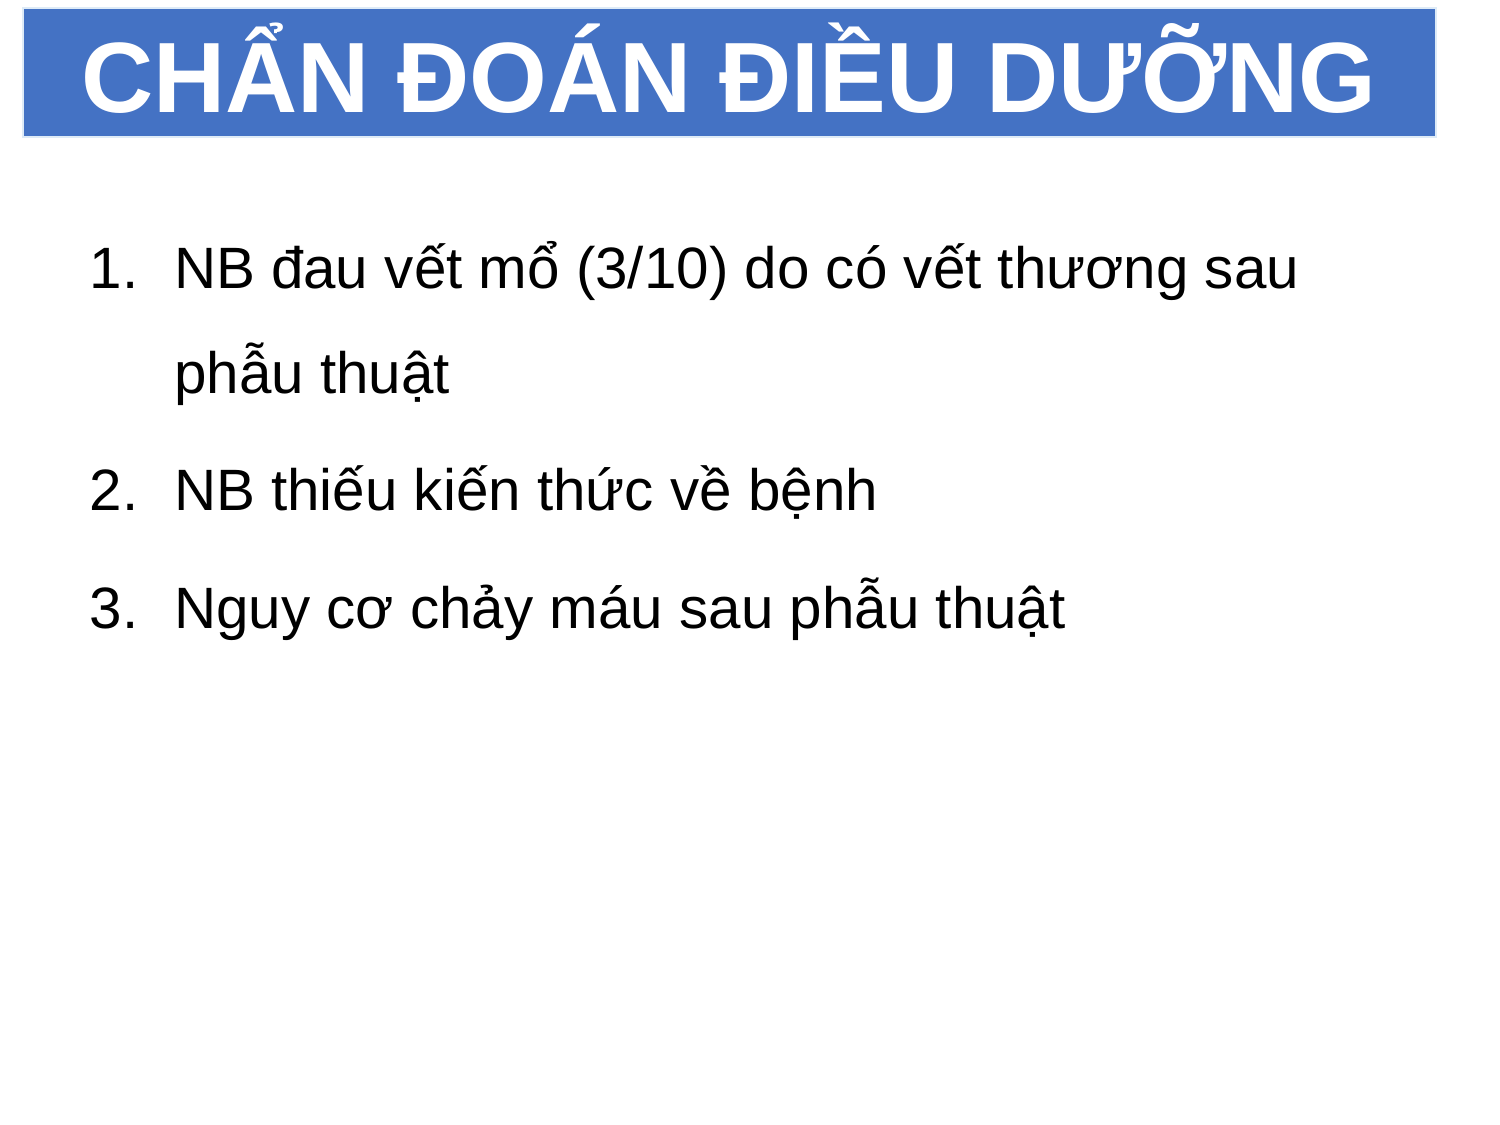

CHẨN ĐOÁN ĐIỀU DƯỠNG
NB đau vết mổ (3/10) do có vết thương sau phẫu thuật
NB thiếu kiến thức về bệnh
Nguy cơ chảy máu sau phẫu thuật